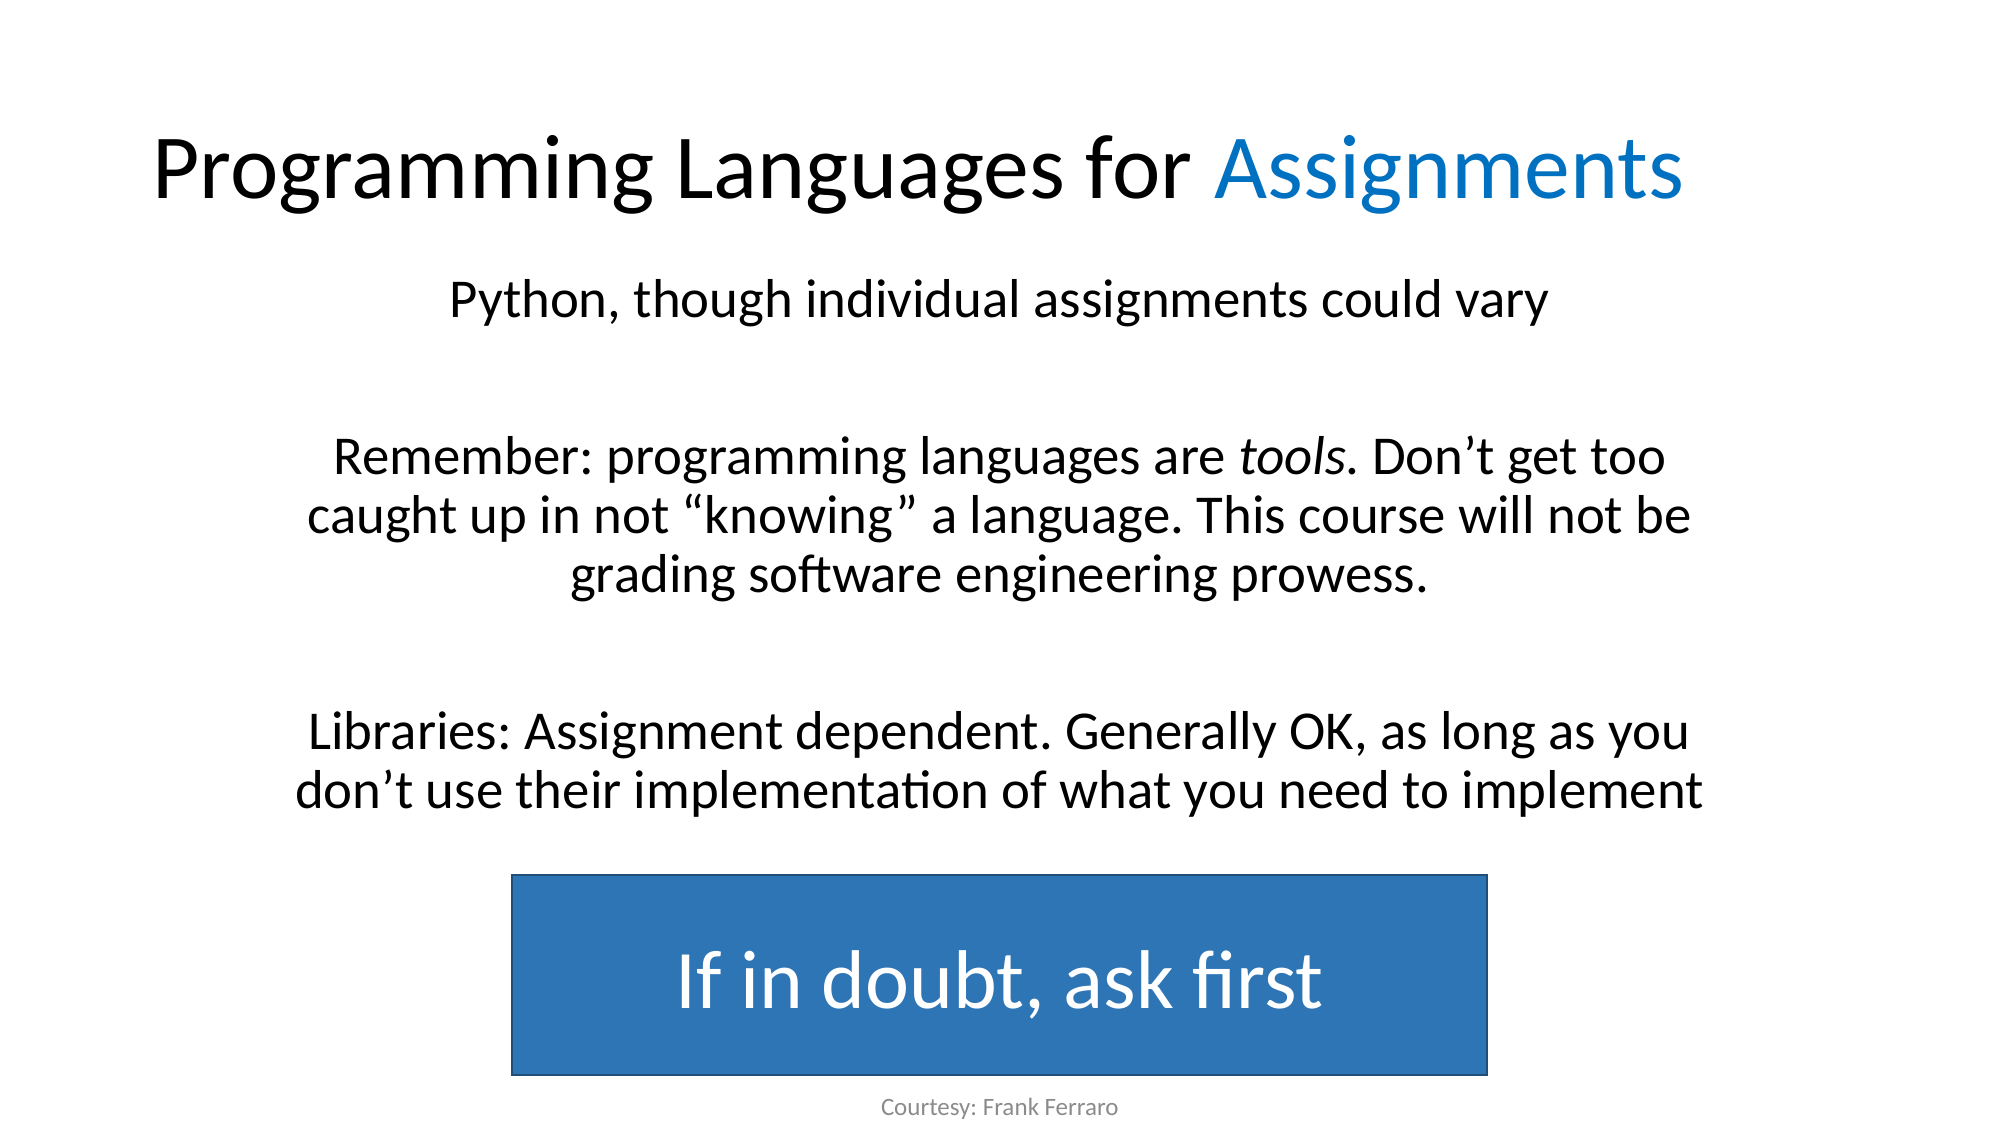

# Programming Languages for Assignments
Python, though individual assignments could vary

Remember: programming languages are tools. Don’t get too caught up in not “knowing” a language. This course will not be grading software engineering prowess.

Libraries: Assignment dependent. Generally OK, as long as you don’t use their implementation of what you need to implement
If in doubt, ask first
Courtesy: Frank Ferraro